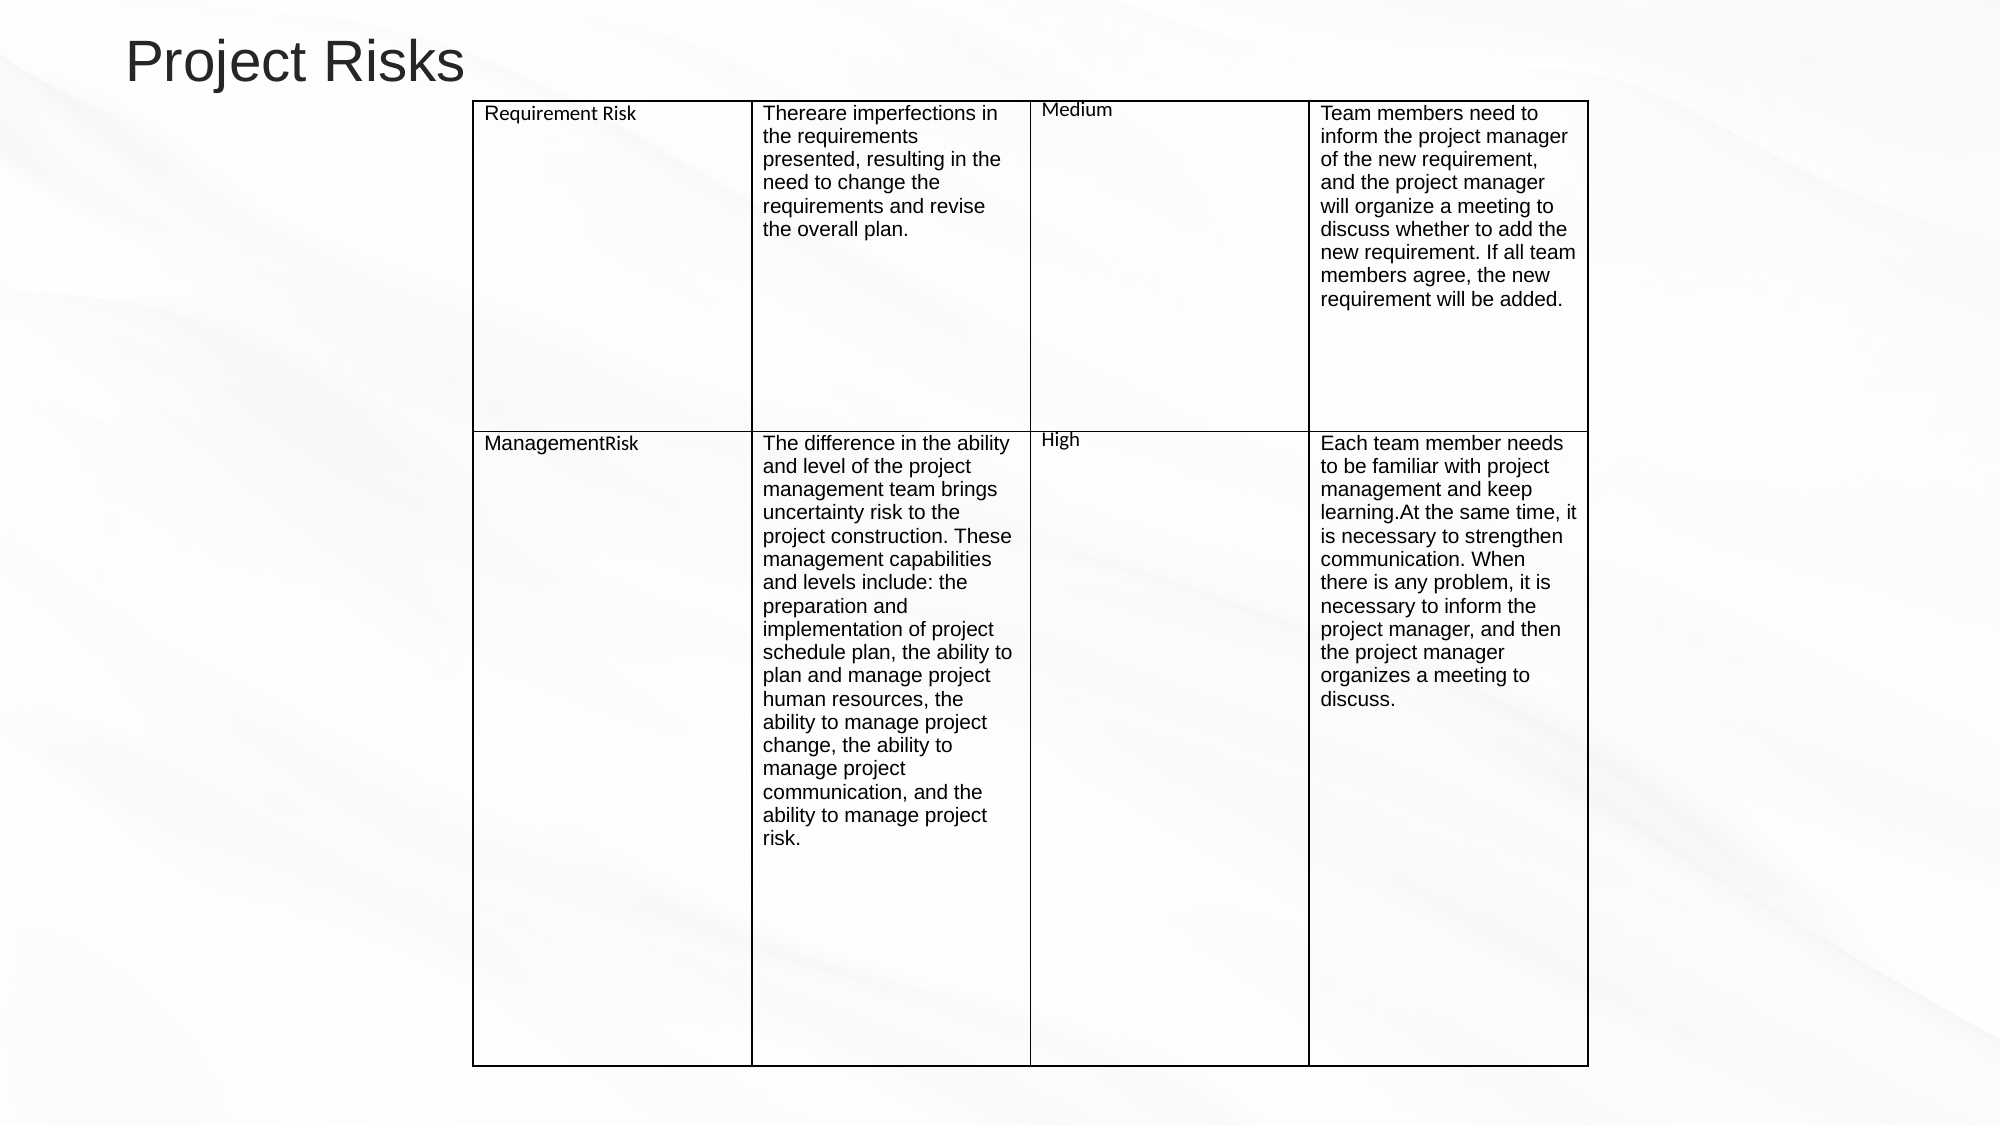

Project Risks
| Requirement Risk | Thereare imperfections in the requirements presented, resulting in the need to change the requirements and revise the overall plan. | Medium | Team members need to inform the project manager of the new requirement, and the project manager will organize a meeting to discuss whether to add the new requirement. If all team members agree, the new requirement will be added. |
| --- | --- | --- | --- |
| ManagementRisk | The difference in the ability and level of the project management team brings uncertainty risk to the project construction. These management capabilities and levels include: the preparation and implementation of project schedule plan, the ability to plan and manage project human resources, the ability to manage project change, the ability to manage project communication, and the ability to manage project risk. | High | Each team member needs to be familiar with project management and keep learning.At the same time, it is necessary to strengthen communication. When there is any problem, it is necessary to inform the project manager, and then the project manager organizes a meeting to discuss. |